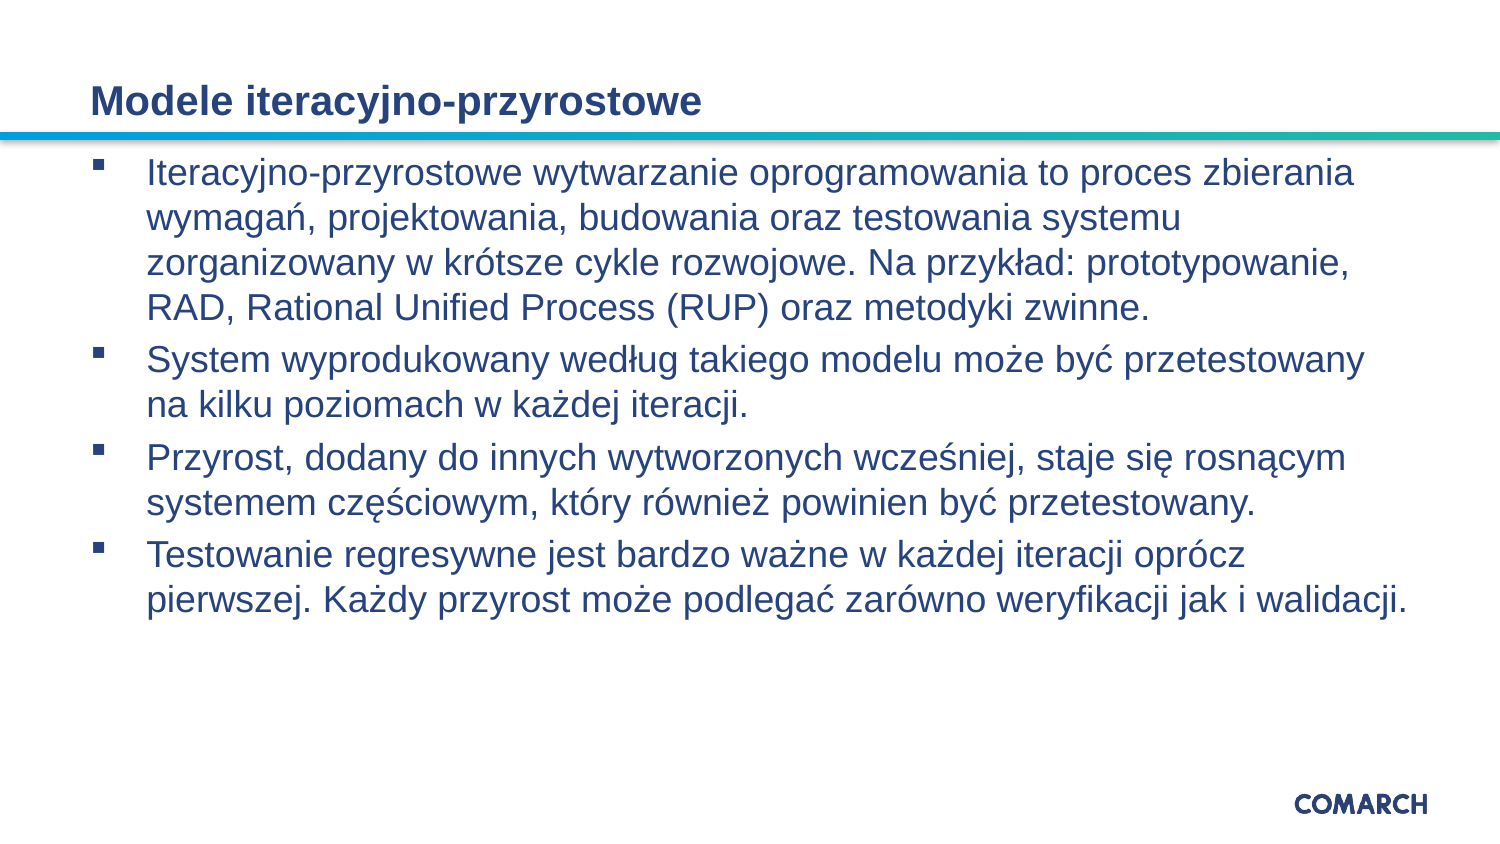

# Modele iteracyjno-przyrostowe
Iteracyjno-przyrostowe wytwarzanie oprogramowania to proces zbierania wymagań, projektowania, budowania oraz testowania systemu zorganizowany w krótsze cykle rozwojowe. Na przykład: prototypowanie, RAD, Rational Unified Process (RUP) oraz metodyki zwinne.
System wyprodukowany według takiego modelu może być przetestowany na kilku poziomach w każdej iteracji.
Przyrost, dodany do innych wytworzonych wcześniej, staje się rosnącym systemem częściowym, który również powinien być przetestowany.
Testowanie regresywne jest bardzo ważne w każdej iteracji oprócz pierwszej. Każdy przyrost może podlegać zarówno weryfikacji jak i walidacji.